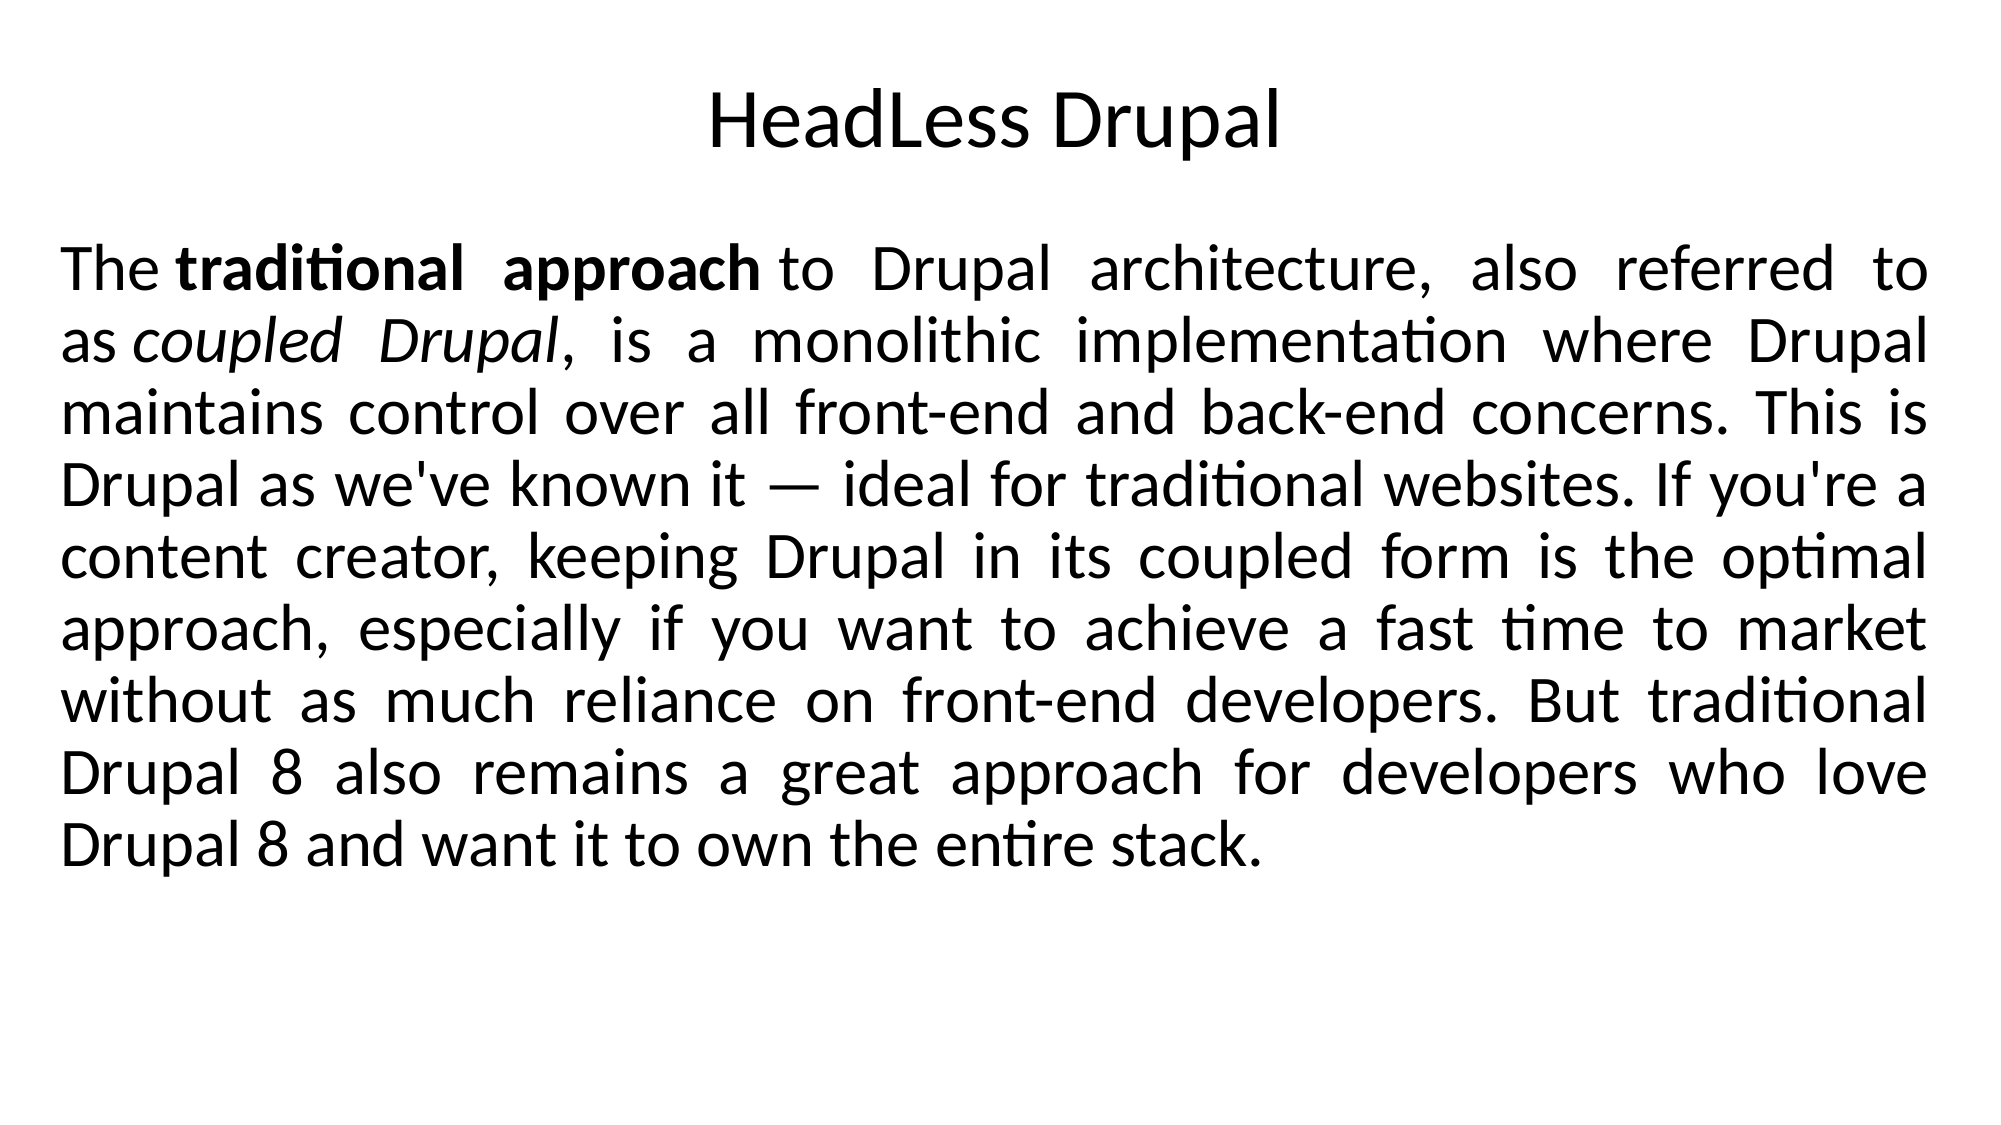

# HeadLess Drupal
The traditional approach to Drupal architecture, also referred to as coupled Drupal, is a monolithic implementation where Drupal maintains control over all front-end and back-end concerns. This is Drupal as we've known it — ideal for traditional websites. If you're a content creator, keeping Drupal in its coupled form is the optimal approach, especially if you want to achieve a fast time to market without as much reliance on front-end developers. But traditional Drupal 8 also remains a great approach for developers who love Drupal 8 and want it to own the entire stack.